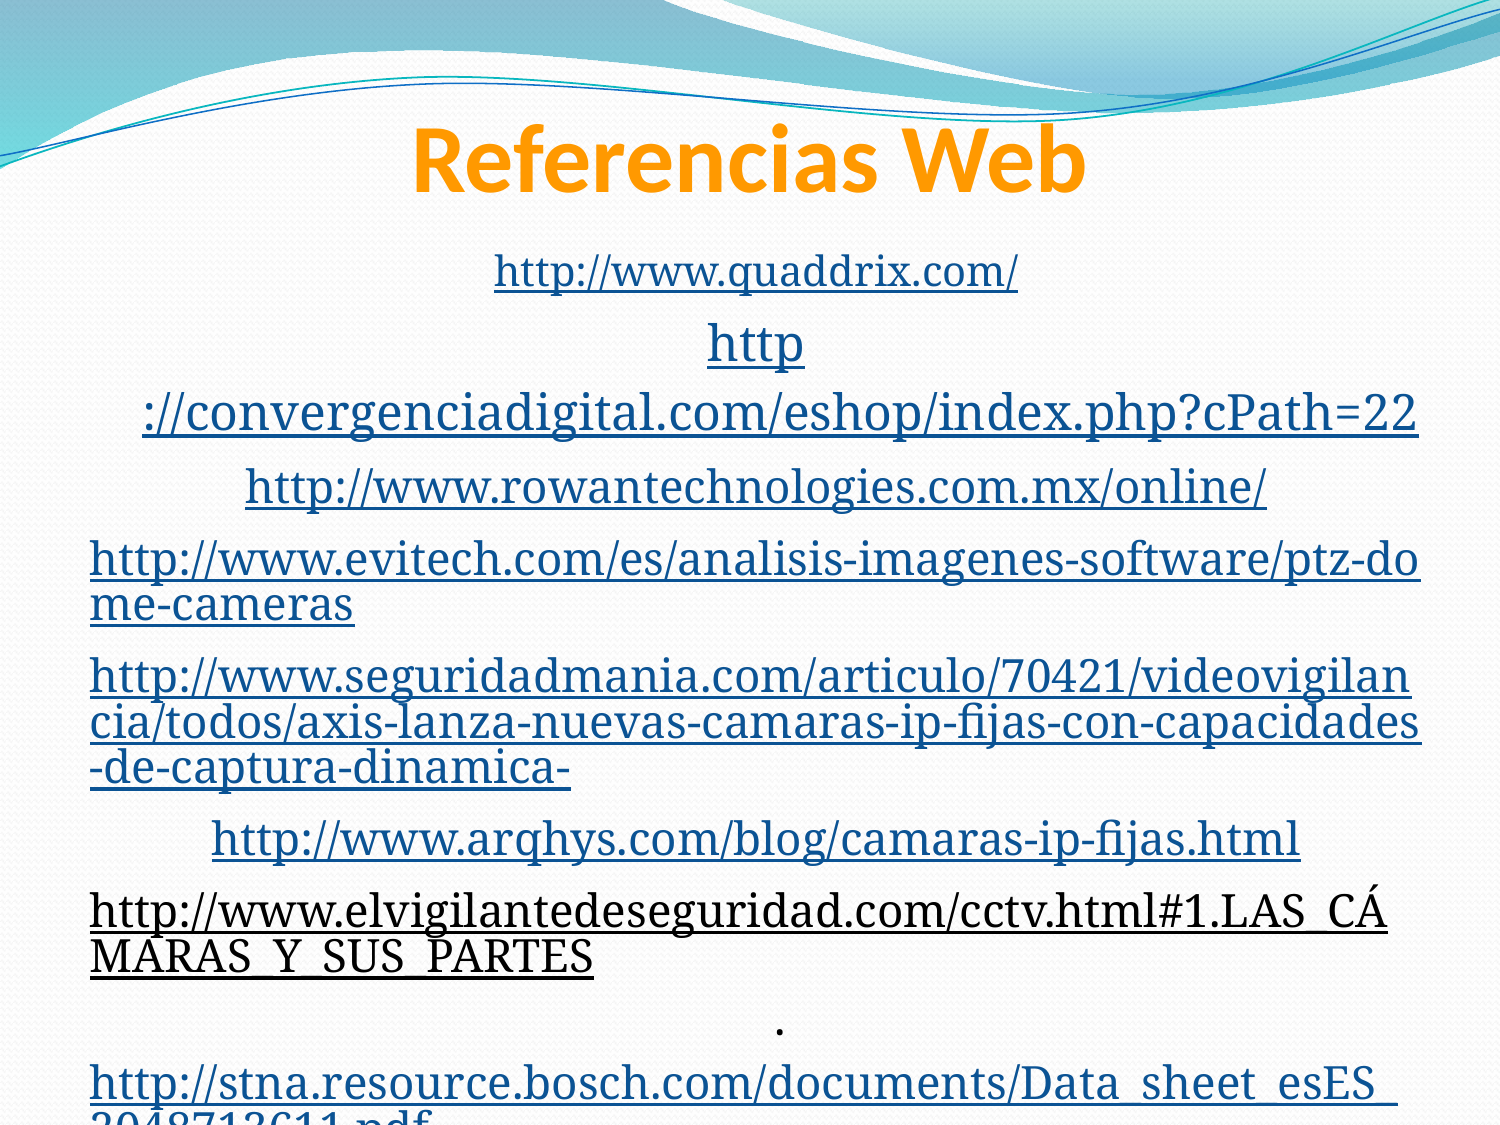

# Referencias Web
http://www.quaddrix.com/
http://convergenciadigital.com/eshop/index.php?cPath=22
http://www.rowantechnologies.com.mx/online/
http://www.evitech.com/es/analisis-imagenes-software/ptz-dome-cameras
http://www.seguridadmania.com/articulo/70421/videovigilancia/todos/axis-lanza-nuevas-camaras-ip-fijas-con-capacidades-de-captura-dinamica-
http://www.arqhys.com/blog/camaras-ip-fijas.html
http://www.elvigilantedeseguridad.com/cctv.html#1.LAS_CÁMARAS_Y_SUS_PARTES.
http://stna.resource.bosch.com/documents/Data_sheet_esES_2048713611.pdf
http://entervision.com.ar/como-seleccionar-una-lente-para-una-camara-de-de-cctv.php